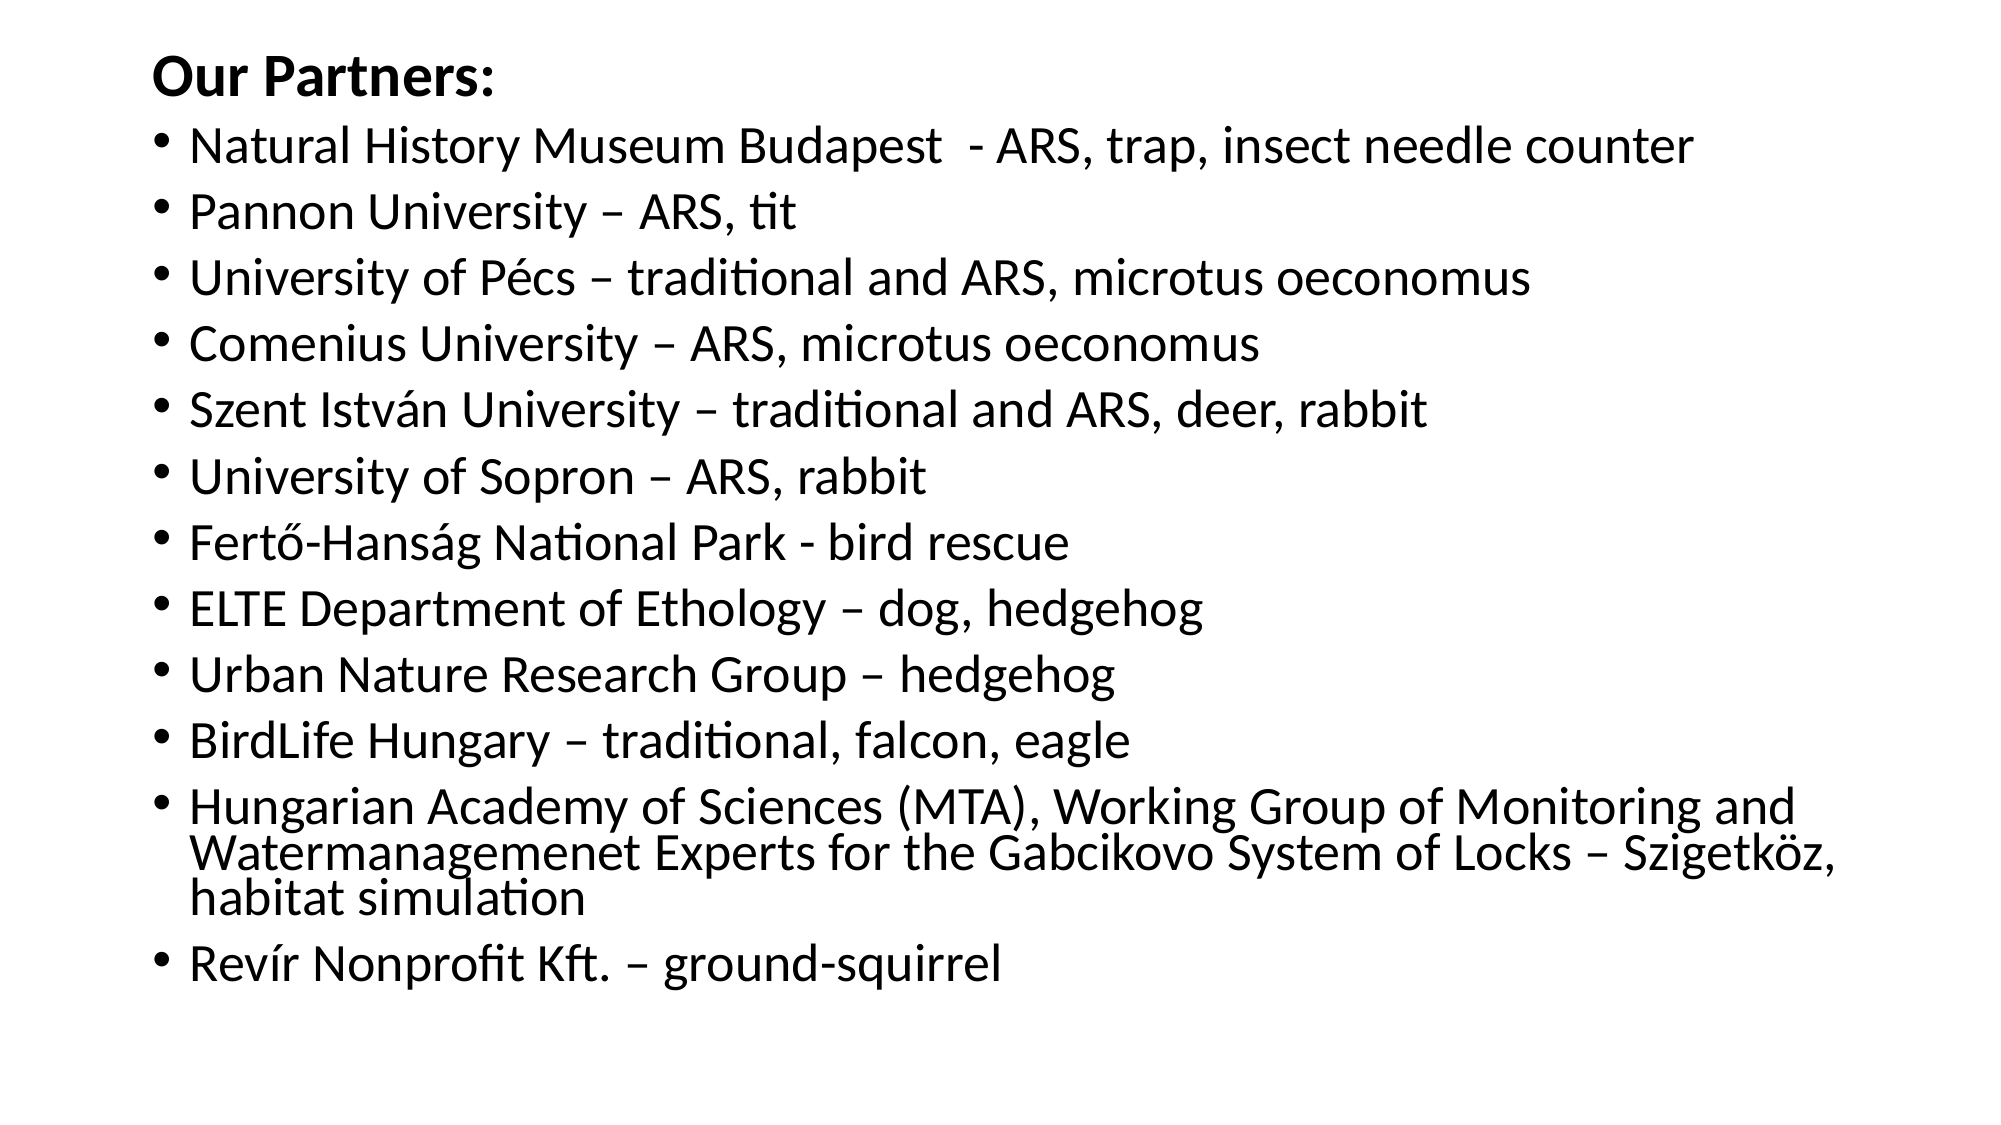

Our Partners:
Natural History Museum Budapest  - ARS, trap, insect needle counter
Pannon University – ARS, tit
University of Pécs – traditional and ARS, microtus oeconomus
Comenius University – ARS, microtus oeconomus
Szent István University – traditional and ARS, deer, rabbit
University of Sopron – ARS, rabbit
Fertő-Hanság National Park - bird rescue
ELTE Department of Ethology – dog, hedgehog
Urban Nature Research Group – hedgehog
BirdLife Hungary – traditional, falcon, eagle
Hungarian Academy of Sciences (MTA), Working Group of Monitoring and Watermanagemenet Experts for the Gabcikovo System of Locks – Szigetköz, habitat simulation
Revír Nonprofit Kft. – ground-squirrel